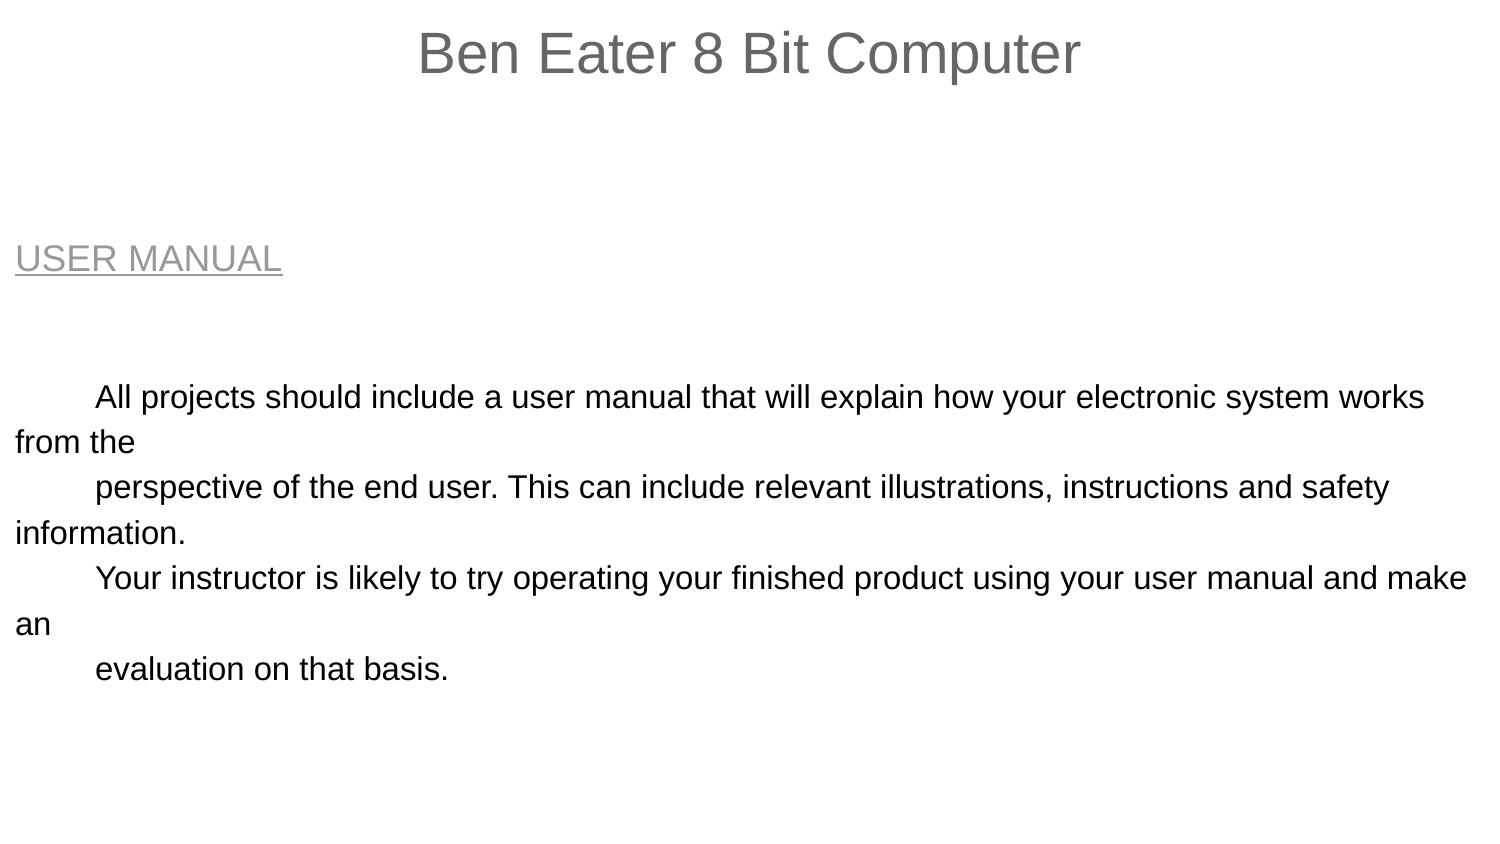

Ben Eater 8 Bit Computer

USER MANUAL

All projects should include a user manual that will explain how your electronic system works from the
perspective of the end user. This can include relevant illustrations, instructions and safety information.
Your instructor is likely to try operating your finished product using your user manual and make an
evaluation on that basis.